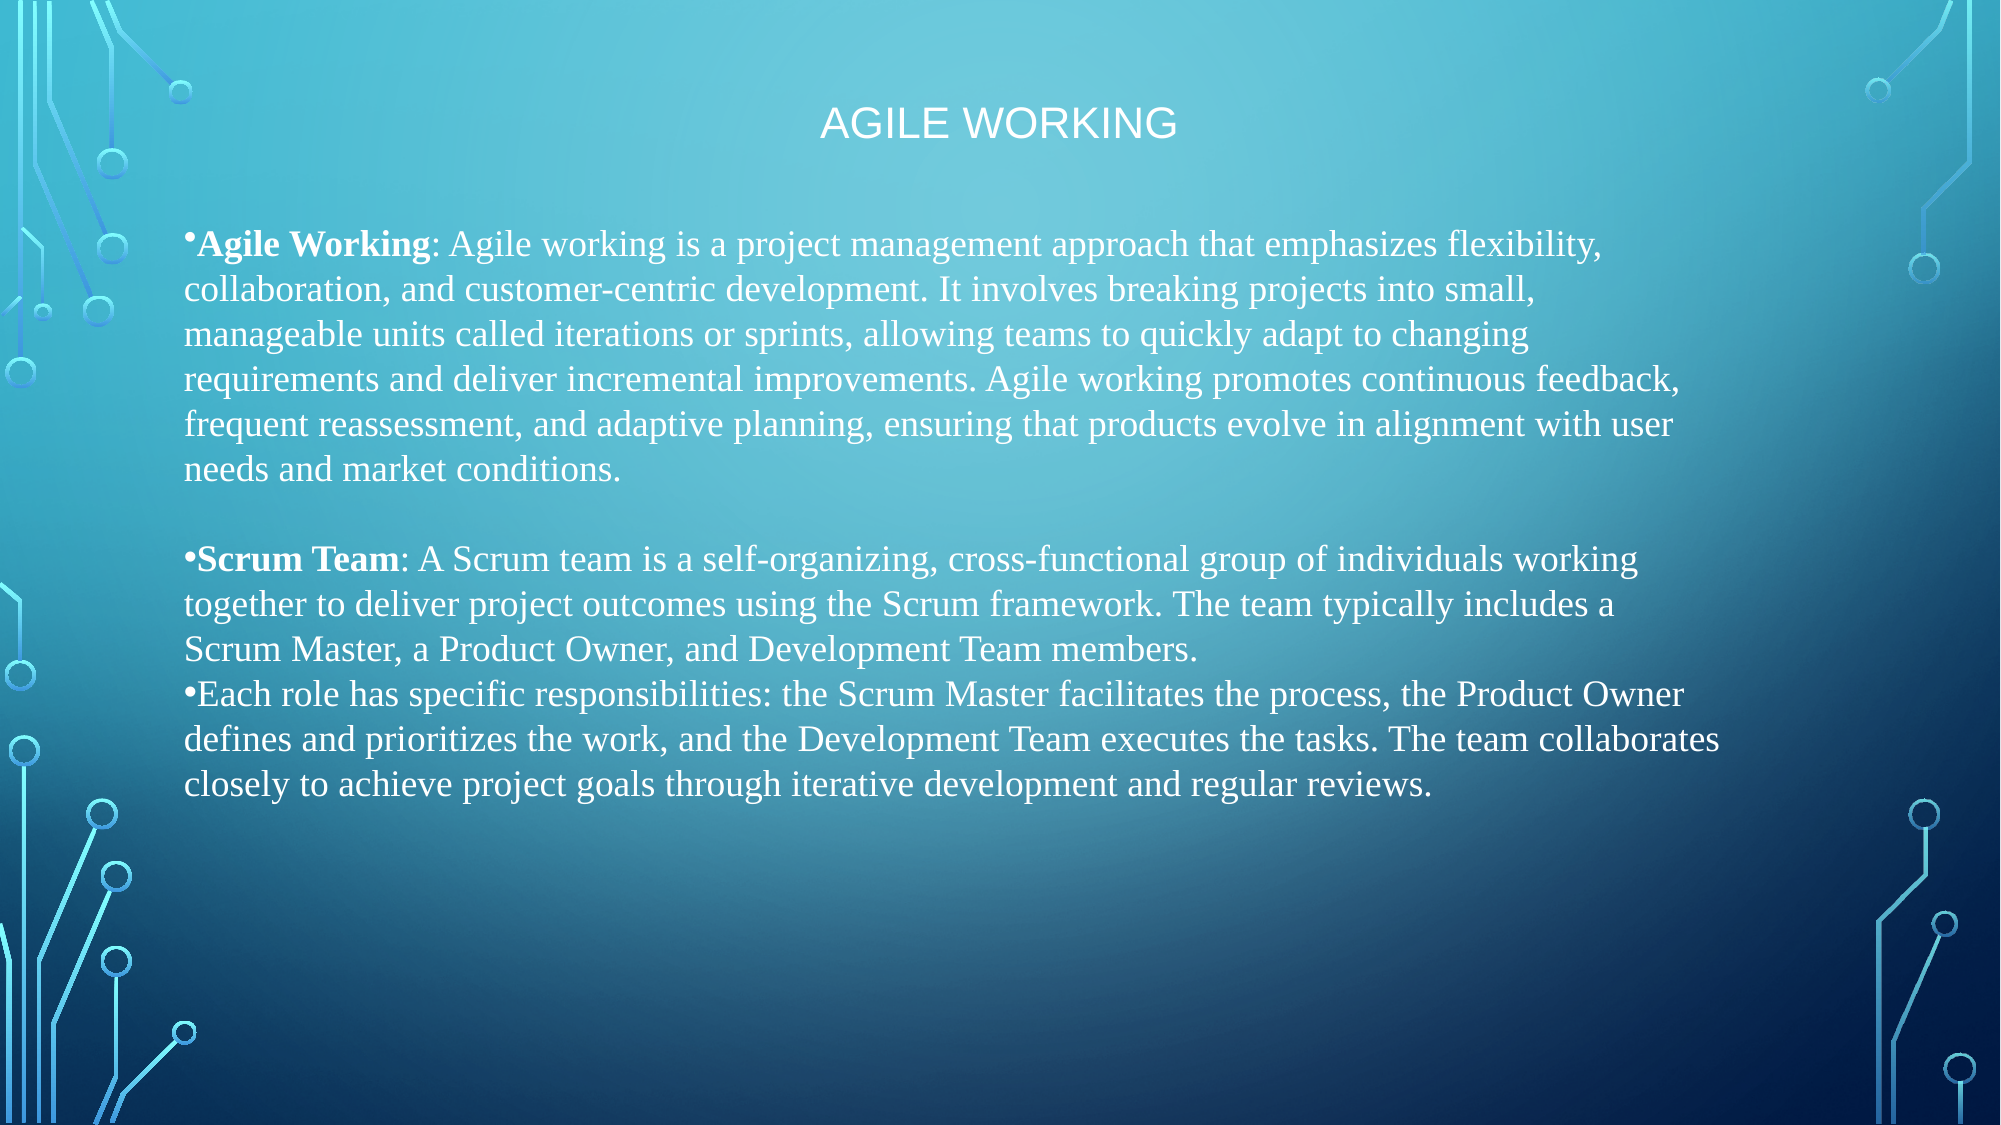

# Agile working
Agile Working: Agile working is a project management approach that emphasizes flexibility, collaboration, and customer-centric development. It involves breaking projects into small, manageable units called iterations or sprints, allowing teams to quickly adapt to changing requirements and deliver incremental improvements. Agile working promotes continuous feedback, frequent reassessment, and adaptive planning, ensuring that products evolve in alignment with user needs and market conditions.

Scrum Team: A Scrum team is a self-organizing, cross-functional group of individuals working together to deliver project outcomes using the Scrum framework. The team typically includes a Scrum Master, a Product Owner, and Development Team members.
Each role has specific responsibilities: the Scrum Master facilitates the process, the Product Owner defines and prioritizes the work, and the Development Team executes the tasks. The team collaborates closely to achieve project goals through iterative development and regular reviews.